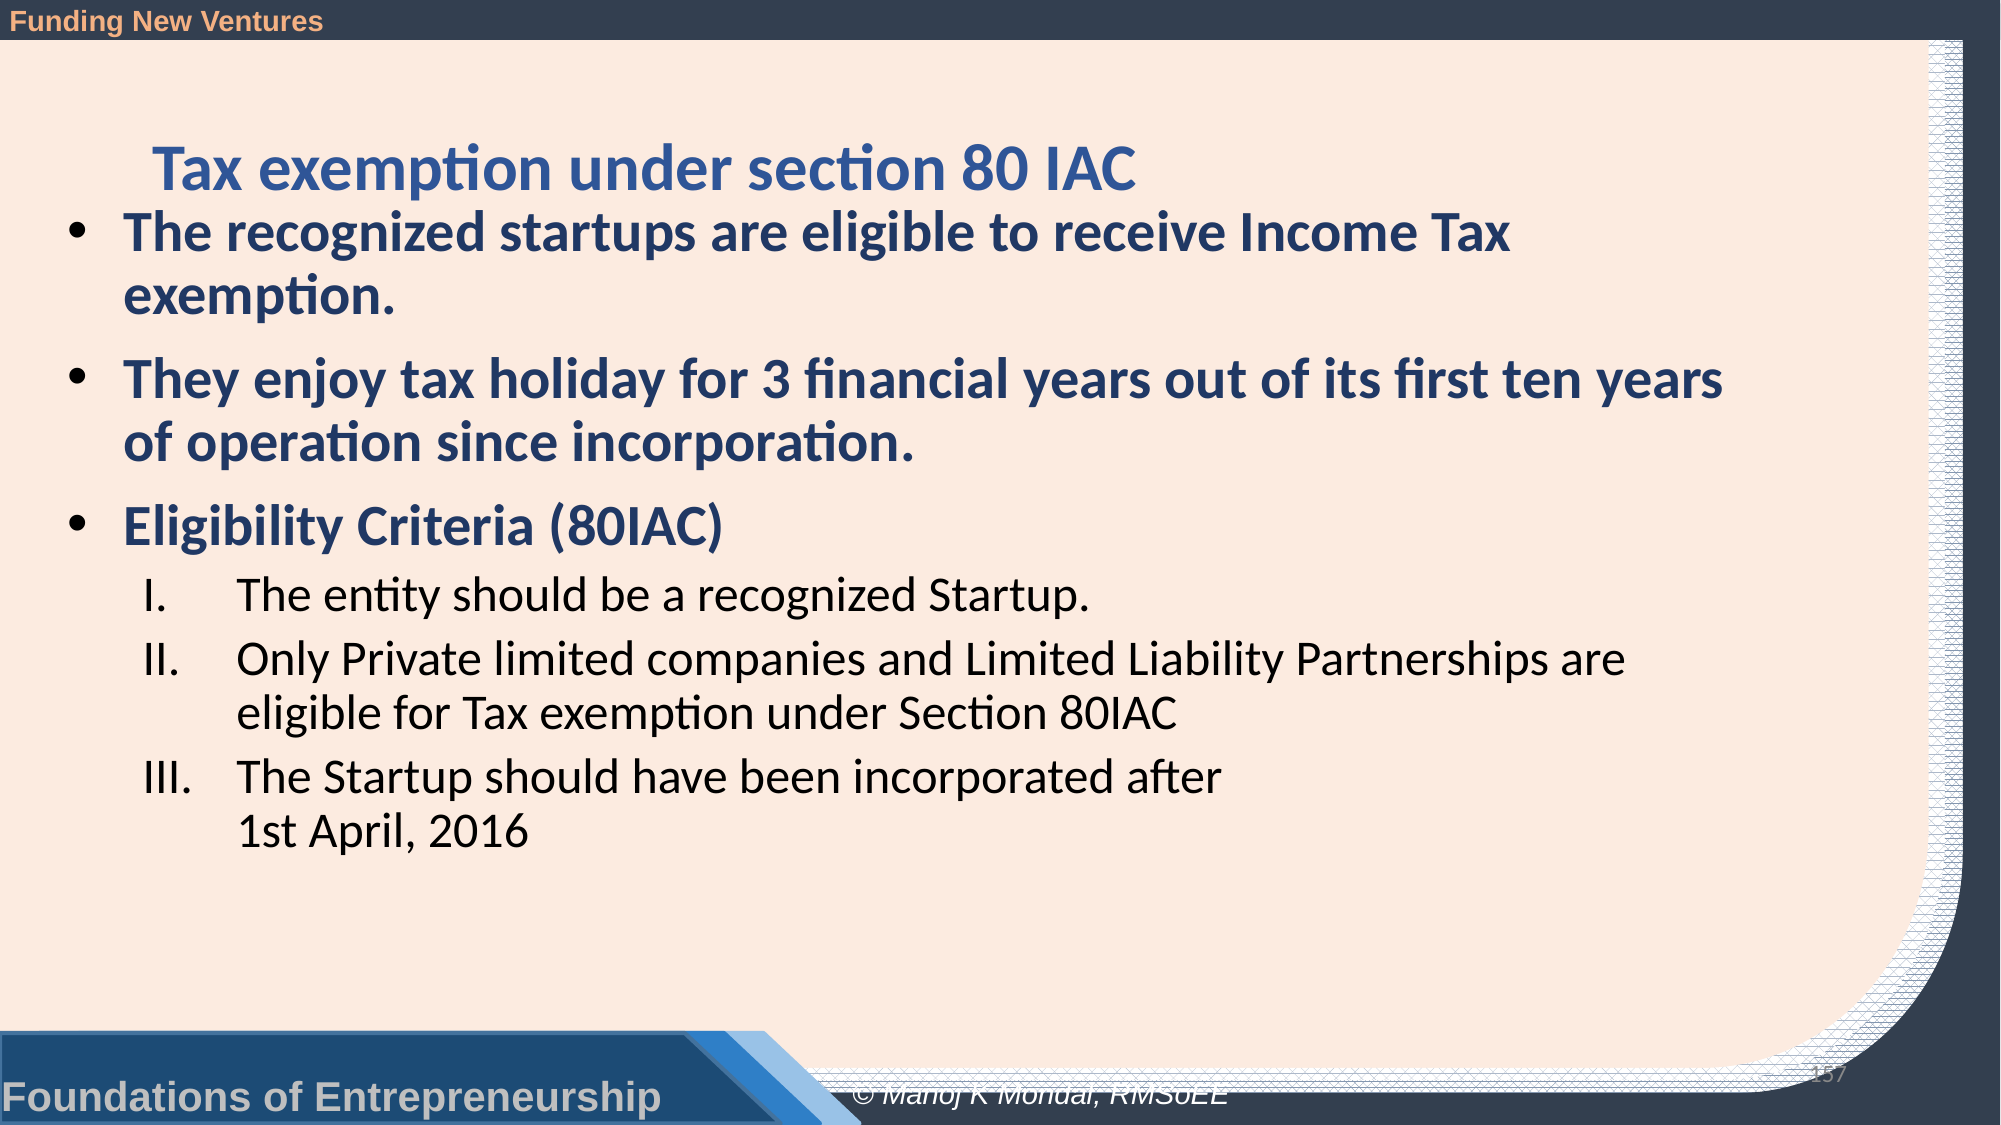

# Tax exemption under section 80 IAC
The recognized startups are eligible to receive Income Tax exemption.
They enjoy tax holiday for 3 financial years out of its first ten years of operation since incorporation.
Eligibility Criteria (80IAC)
The entity should be a recognized Startup.
Only Private limited companies and Limited Liability Partnerships are eligible for Tax exemption under Section 80IAC
The Startup should have been incorporated after
1st April, 2016

157